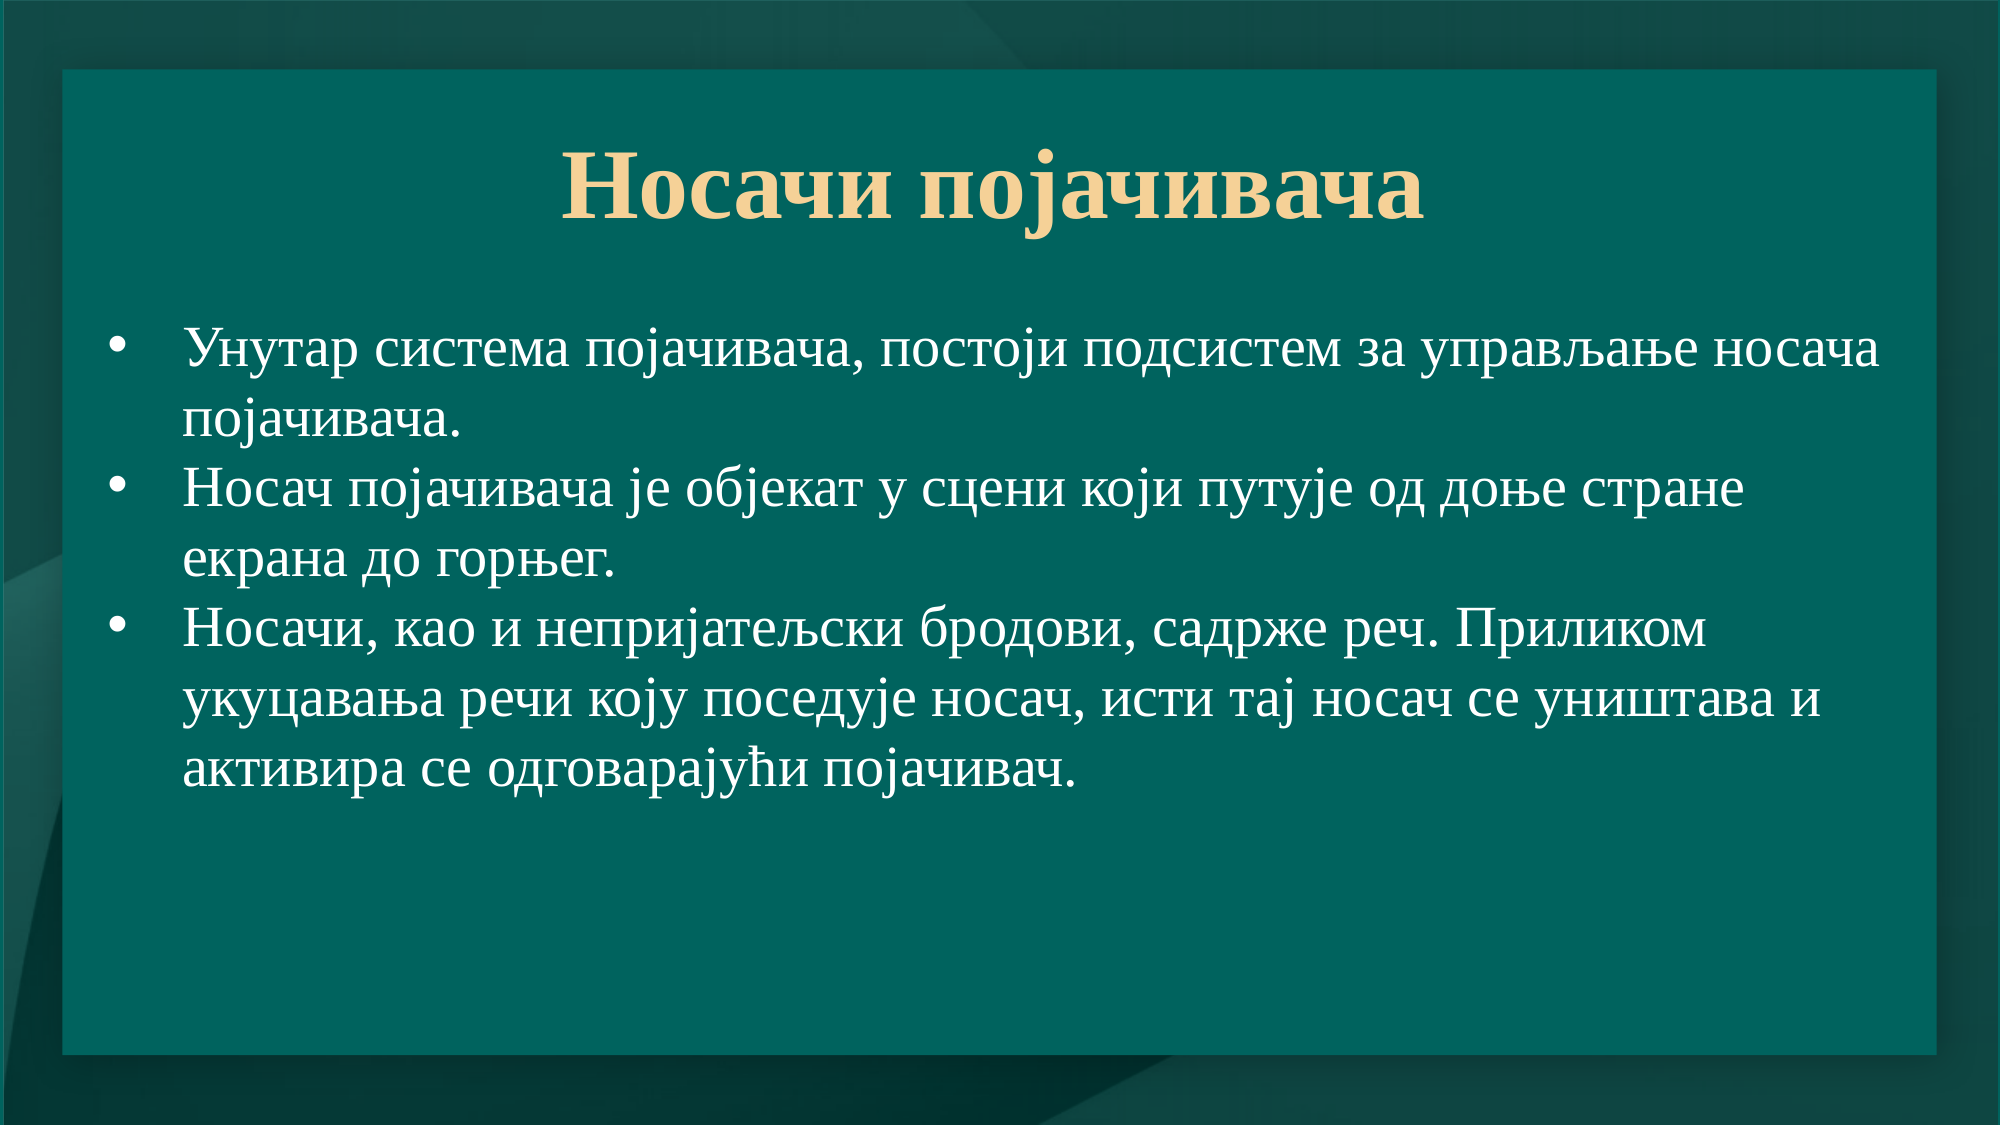

# Носачи појачивача
Унутар система појачивача, постоји подсистем за управљање носача појачивача.
Носач појачивача је објекат у сцени који путује од доње стране екрана до горњег.
Носачи, као и непријатељски бродови, садрже реч. Приликом укуцавања речи коју поседује носач, исти тај носач се уништава и активира се одговарајући појачивач.